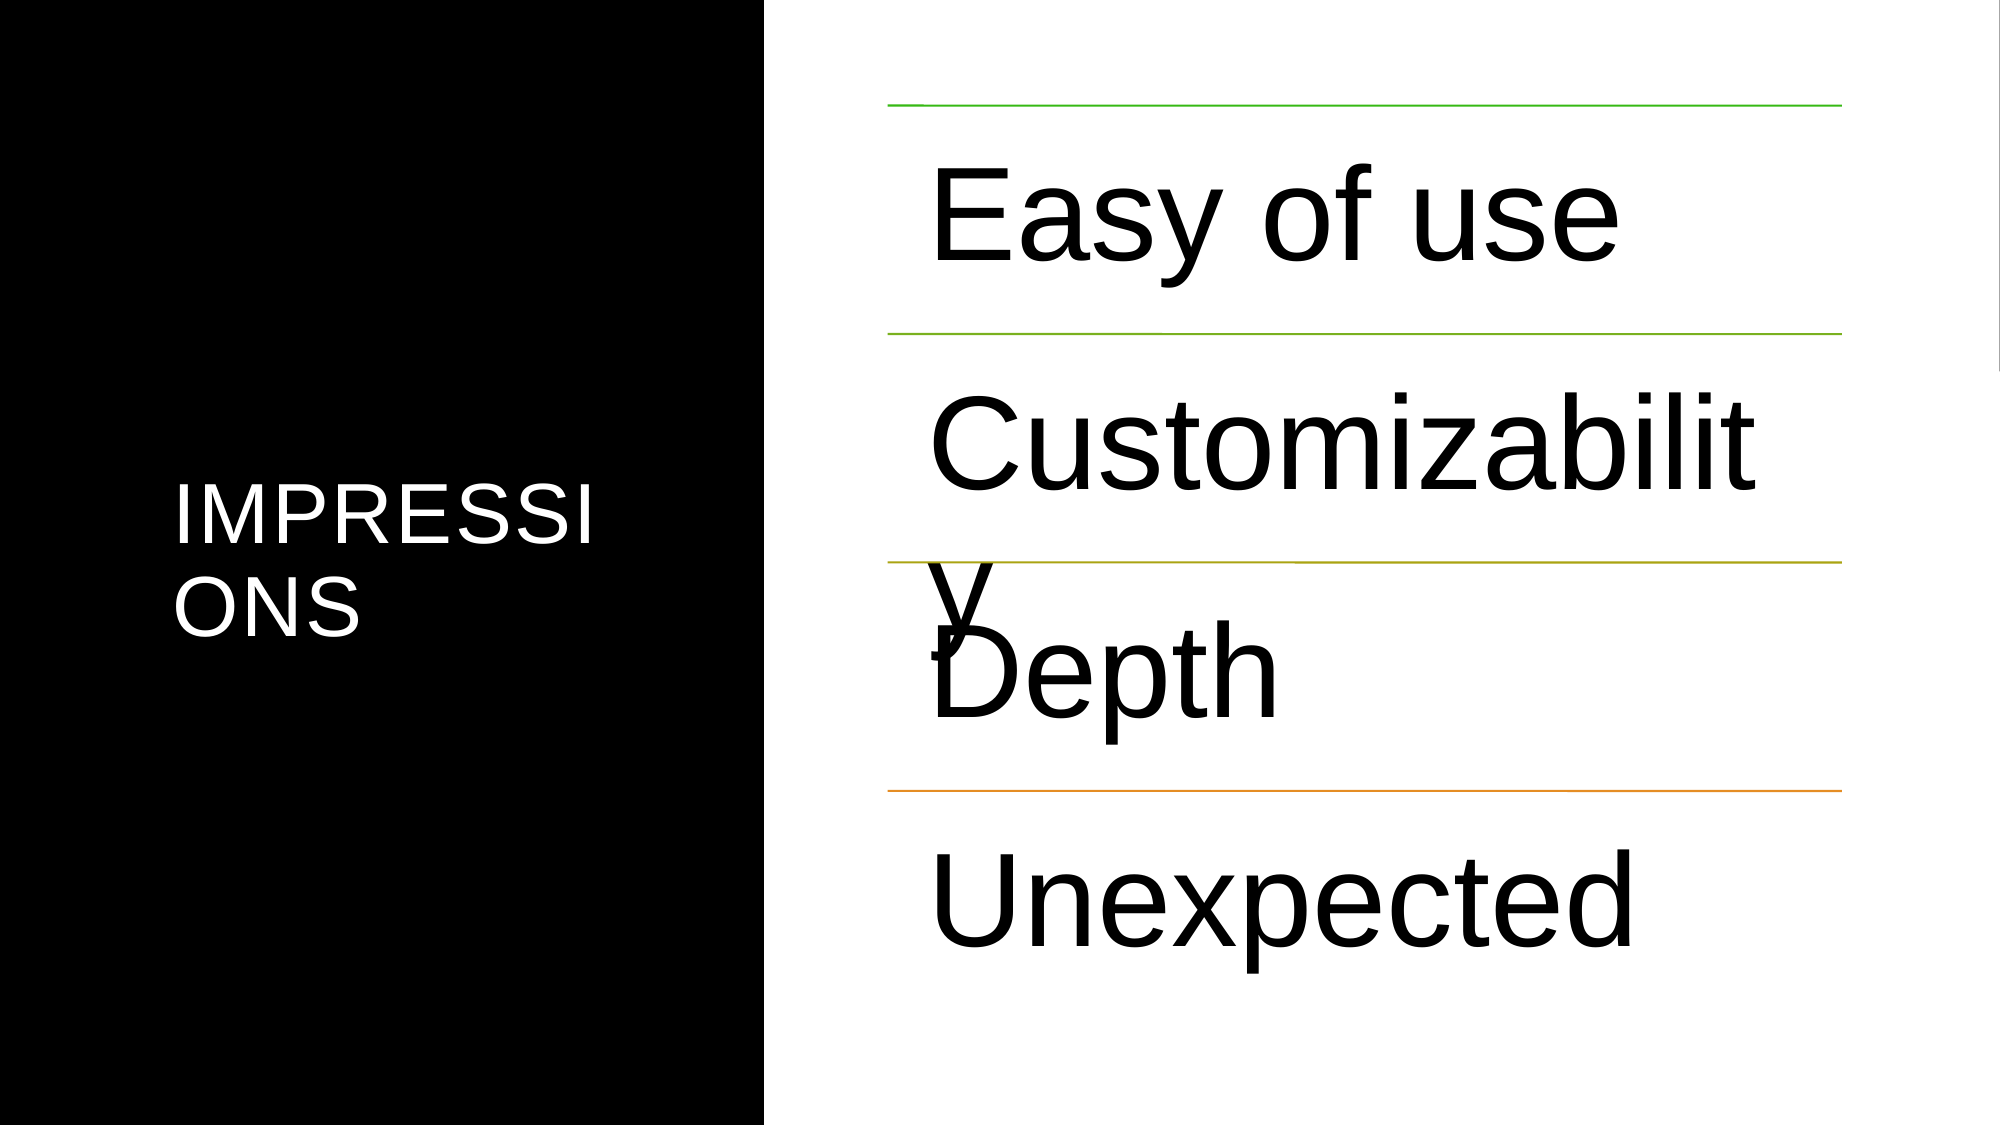

# Impressions
Easy of use
Customizability
Depth
Unexpected